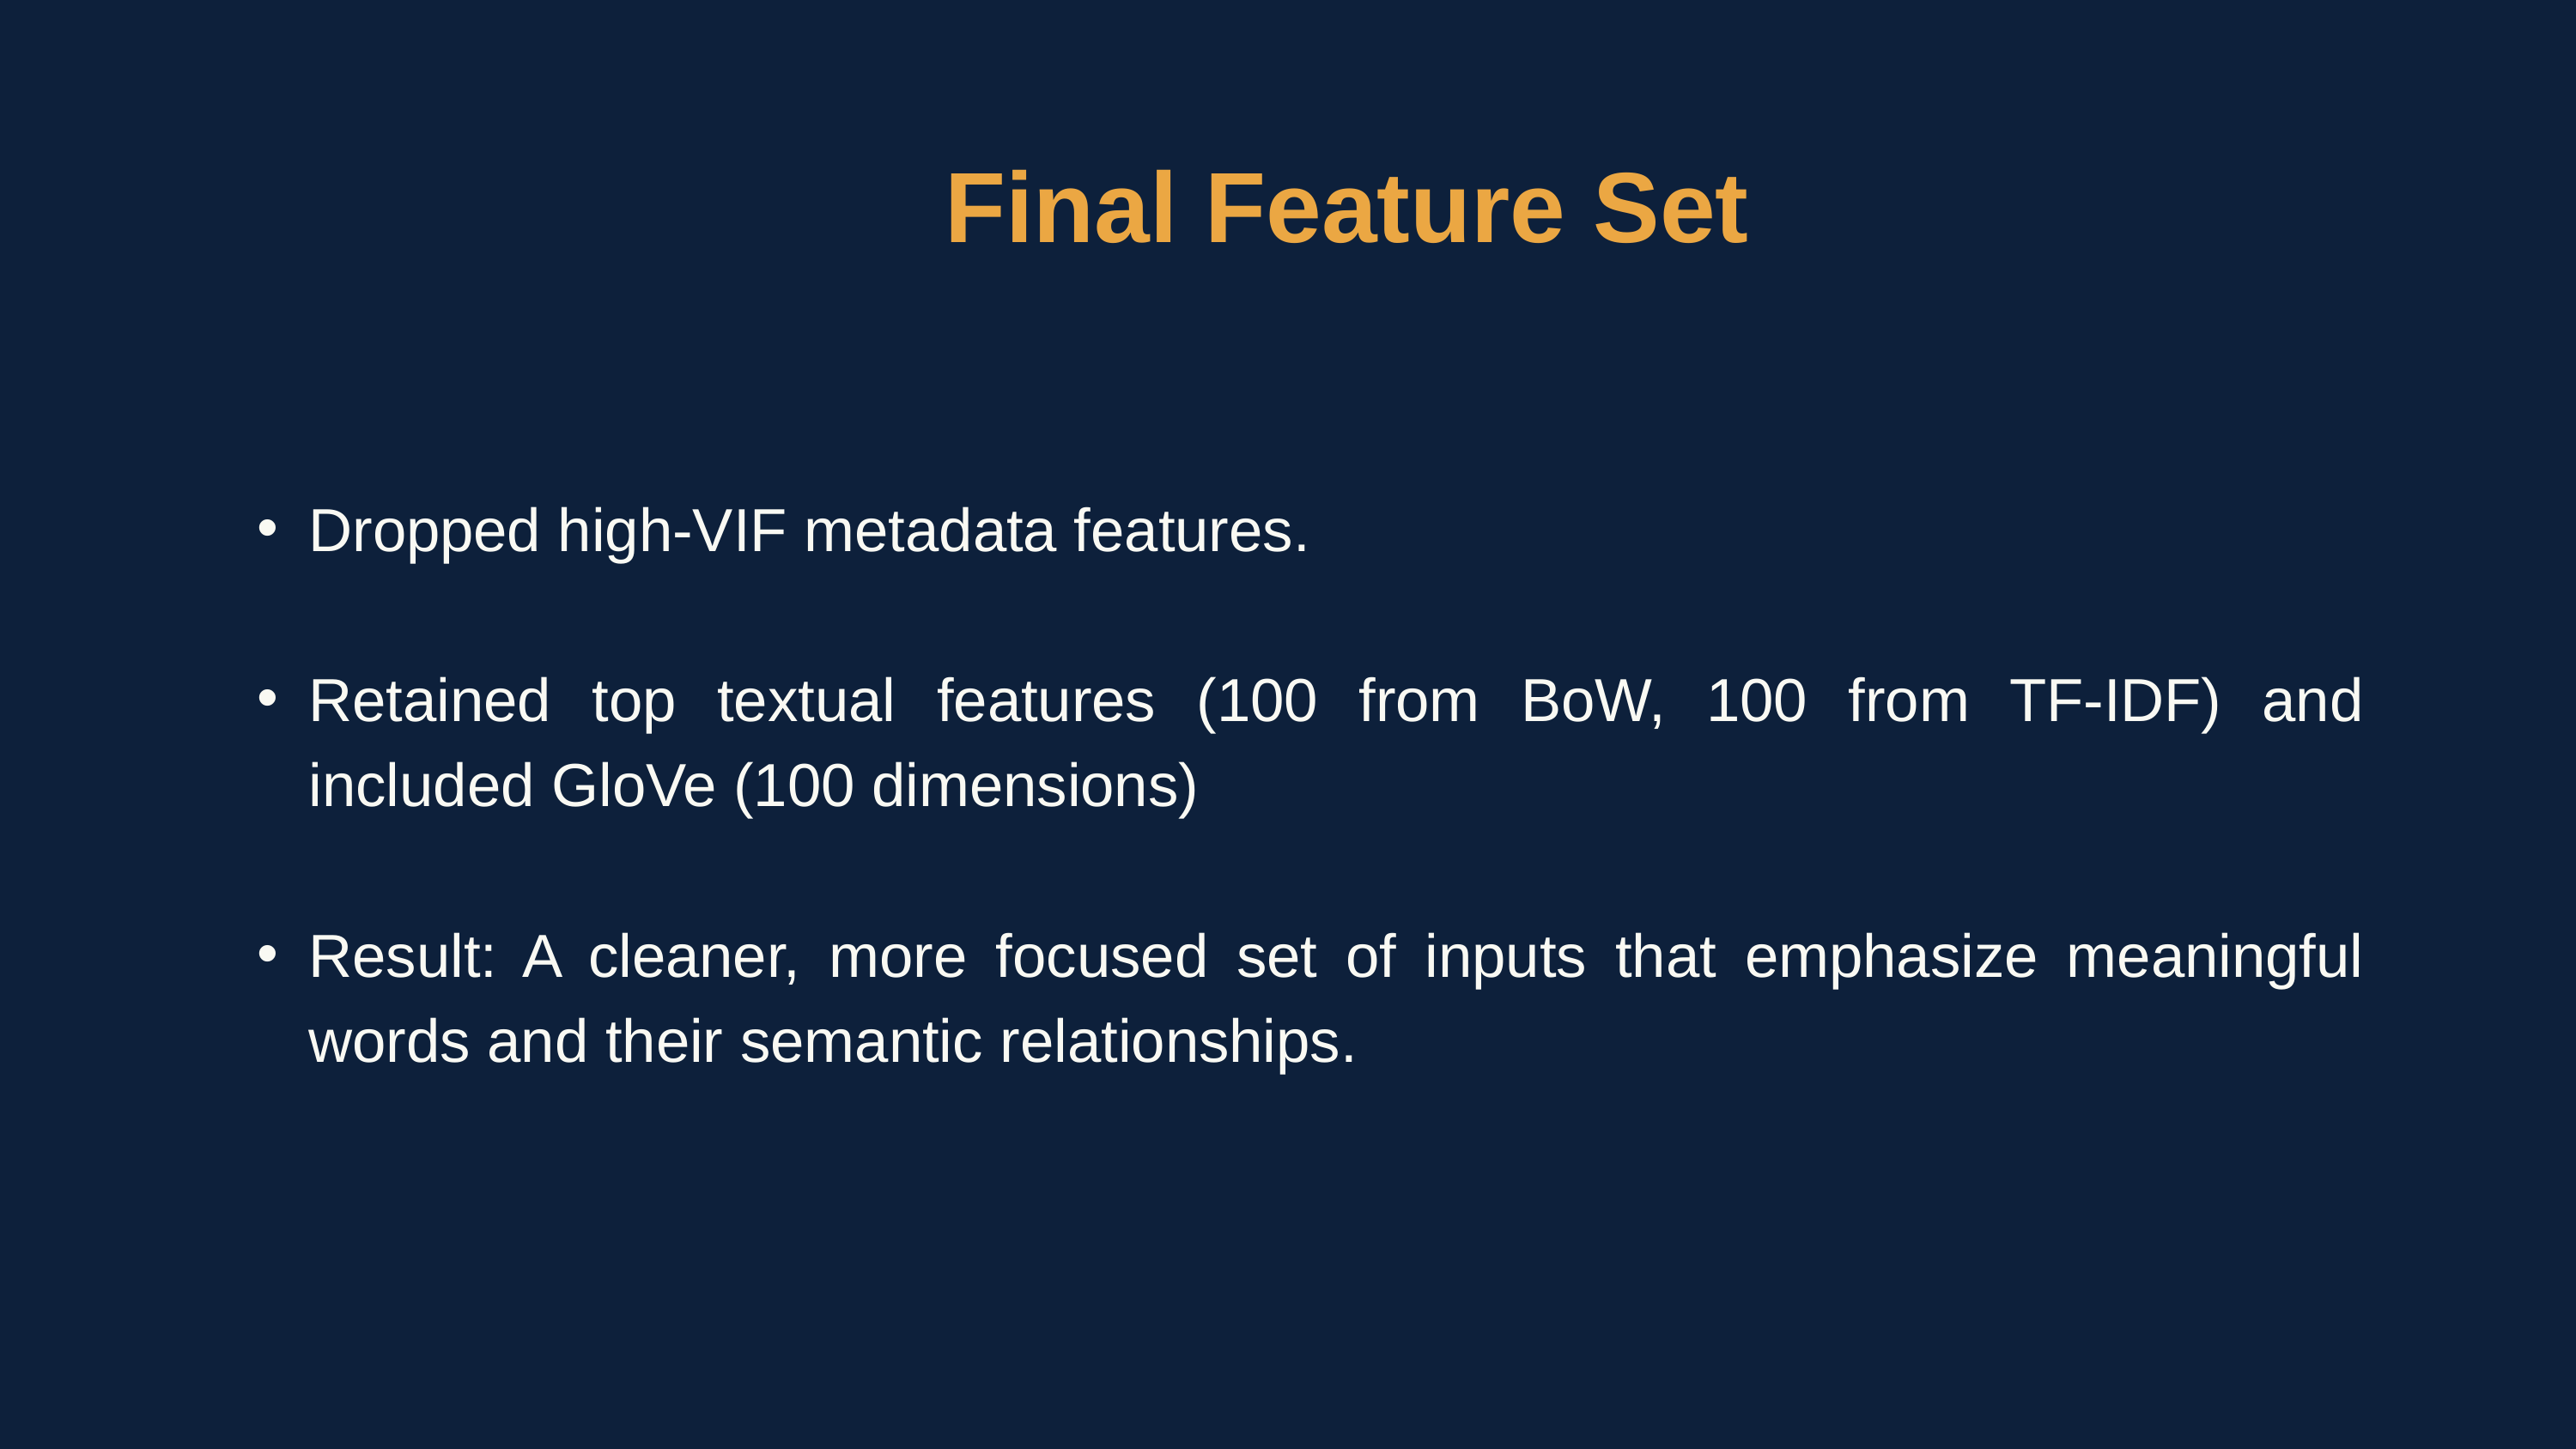

Final Feature Set
Dropped high-VIF metadata features.

Retained top textual features (100 from BoW, 100 from TF-IDF) and included GloVe (100 dimensions)

Result: A cleaner, more focused set of inputs that emphasize meaningful words and their semantic relationships.